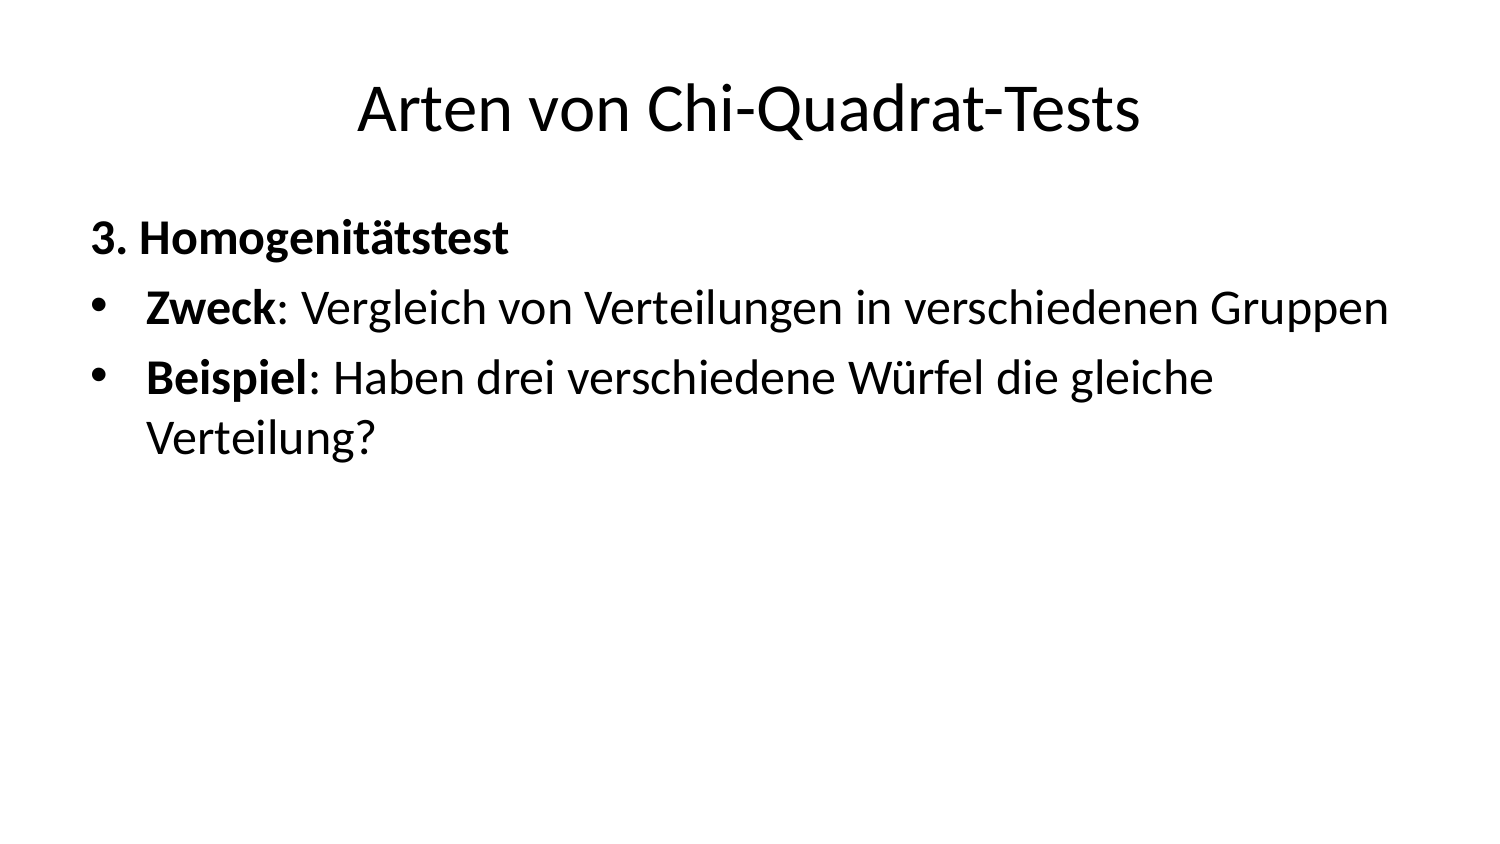

# Arten von Chi-Quadrat-Tests
3. Homogenitätstest
Zweck: Vergleich von Verteilungen in verschiedenen Gruppen
Beispiel: Haben drei verschiedene Würfel die gleiche Verteilung?